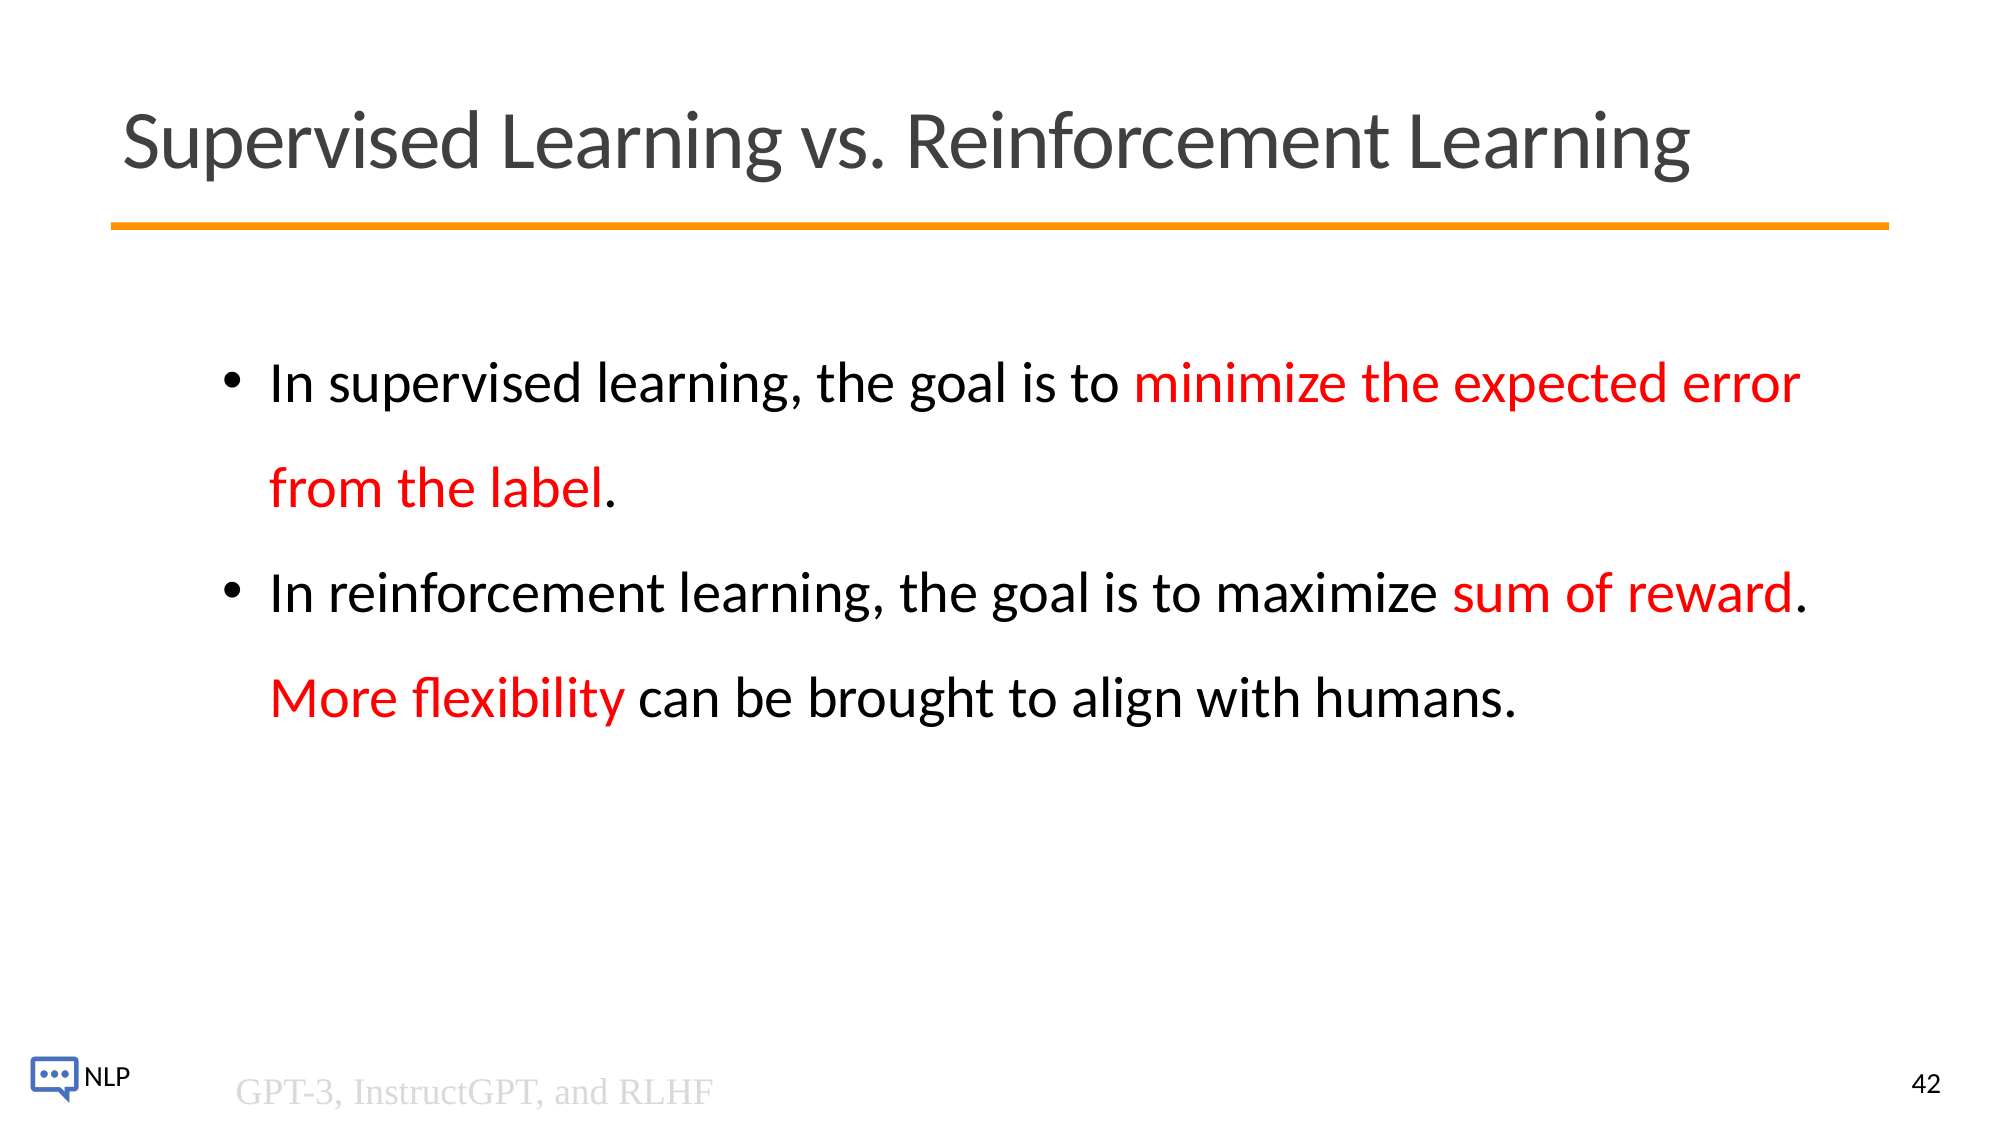

# Supervised Learning vs. Reinforcement Learning
In supervised learning, the goal is to minimize the expected error from the label.
In reinforcement learning, the goal is to maximize sum of reward. More flexibility can be brought to align with humans.

42
GPT-3, InstructGPT, and RLHF